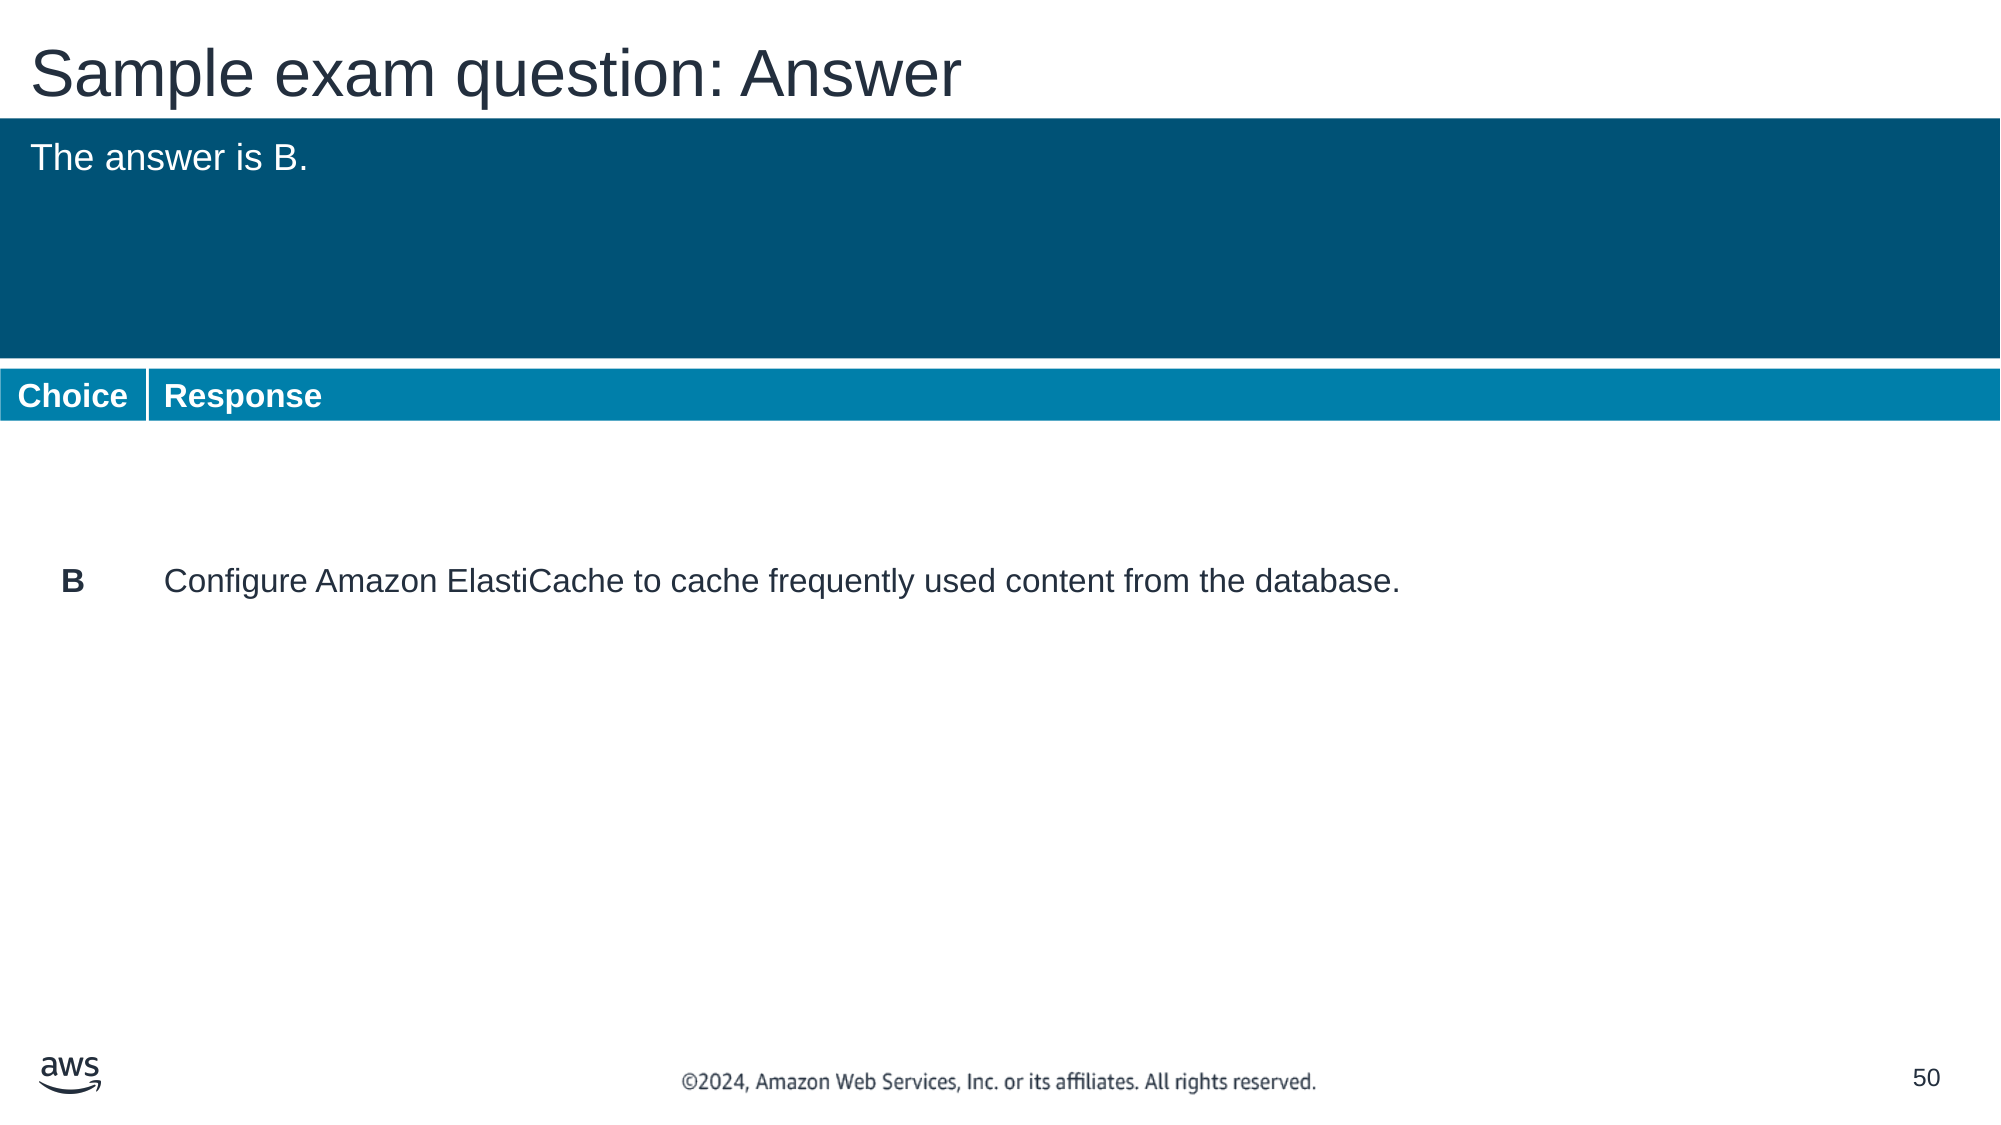

# Sample exam question: Answer
The answer is B.
Choice
Response

B
Configure Amazon ElastiCache to cache frequently used content from the database.
50